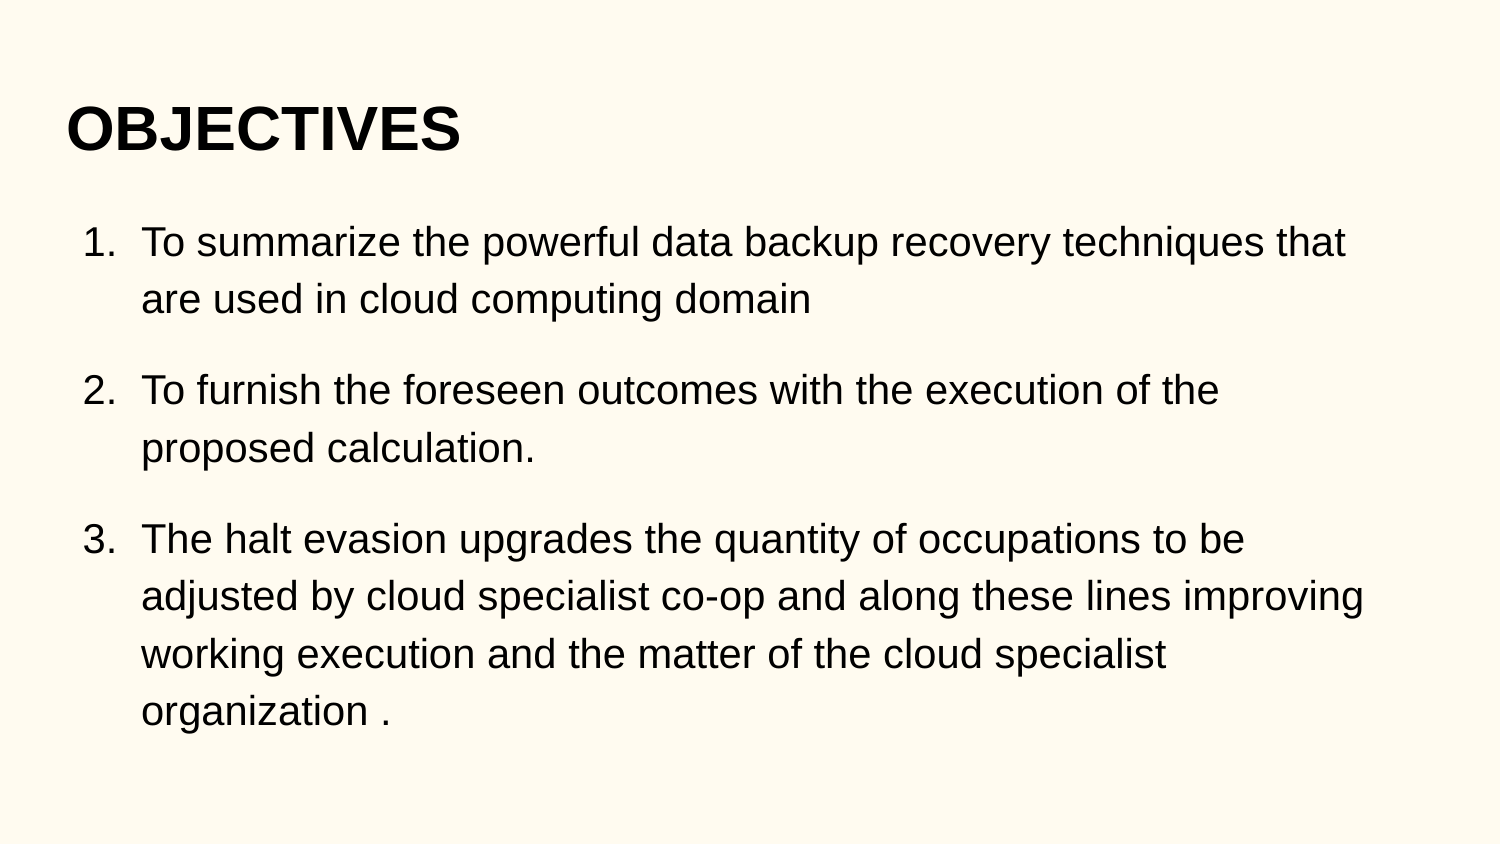

# OBJECTIVES
To summarize the powerful data backup recovery techniques that are used in cloud computing domain
To furnish the foreseen outcomes with the execution of the proposed calculation.
The halt evasion upgrades the quantity of occupations to be adjusted by cloud specialist co-op and along these lines improving working execution and the matter of the cloud specialist organization .